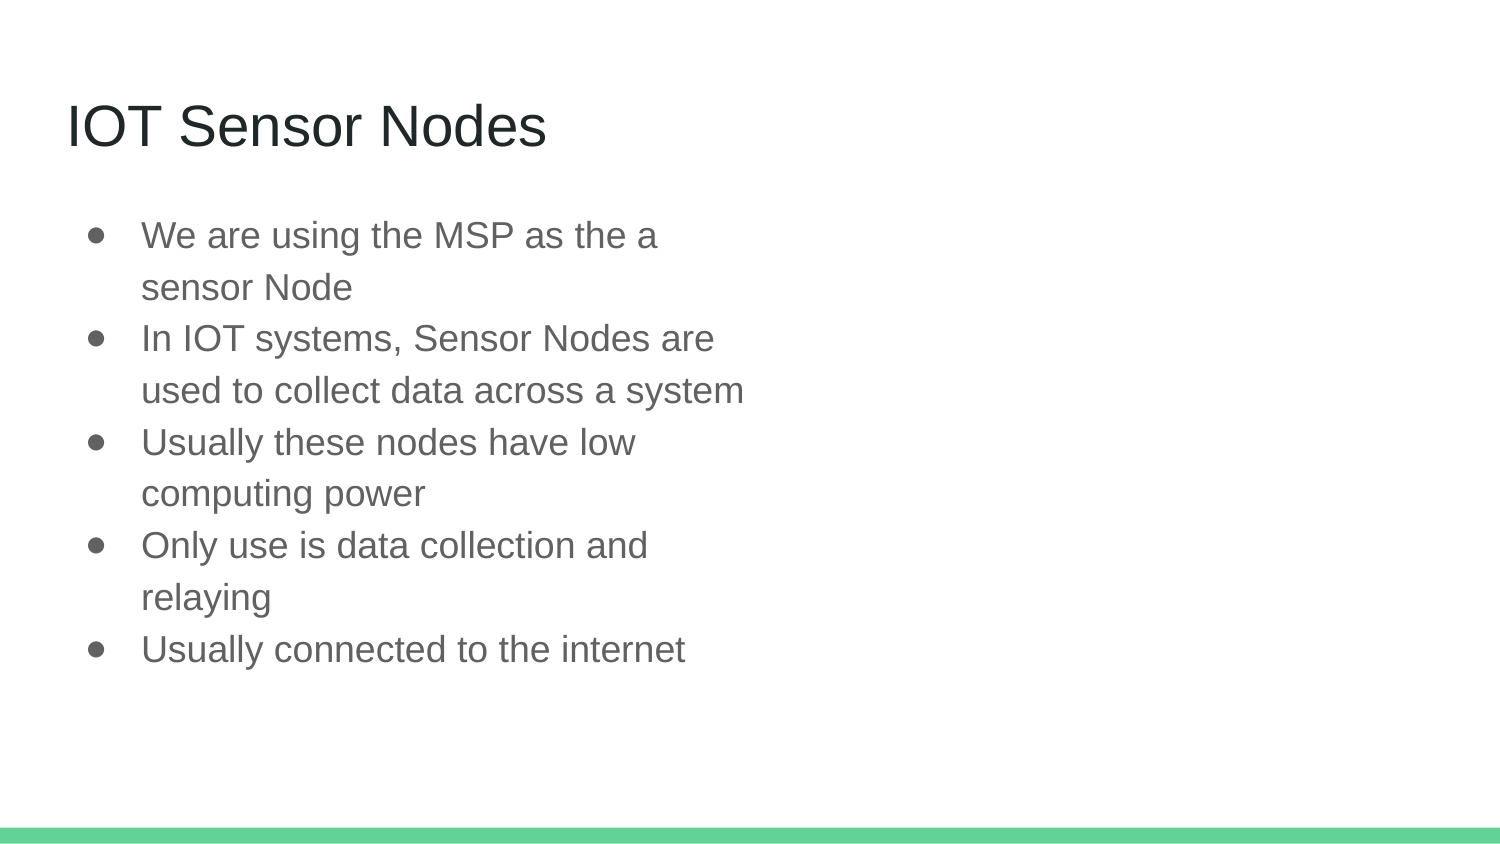

# IOT Sensor Nodes
We are using the MSP as the a sensor Node
In IOT systems, Sensor Nodes are used to collect data across a system
Usually these nodes have low computing power
Only use is data collection and relaying
Usually connected to the internet